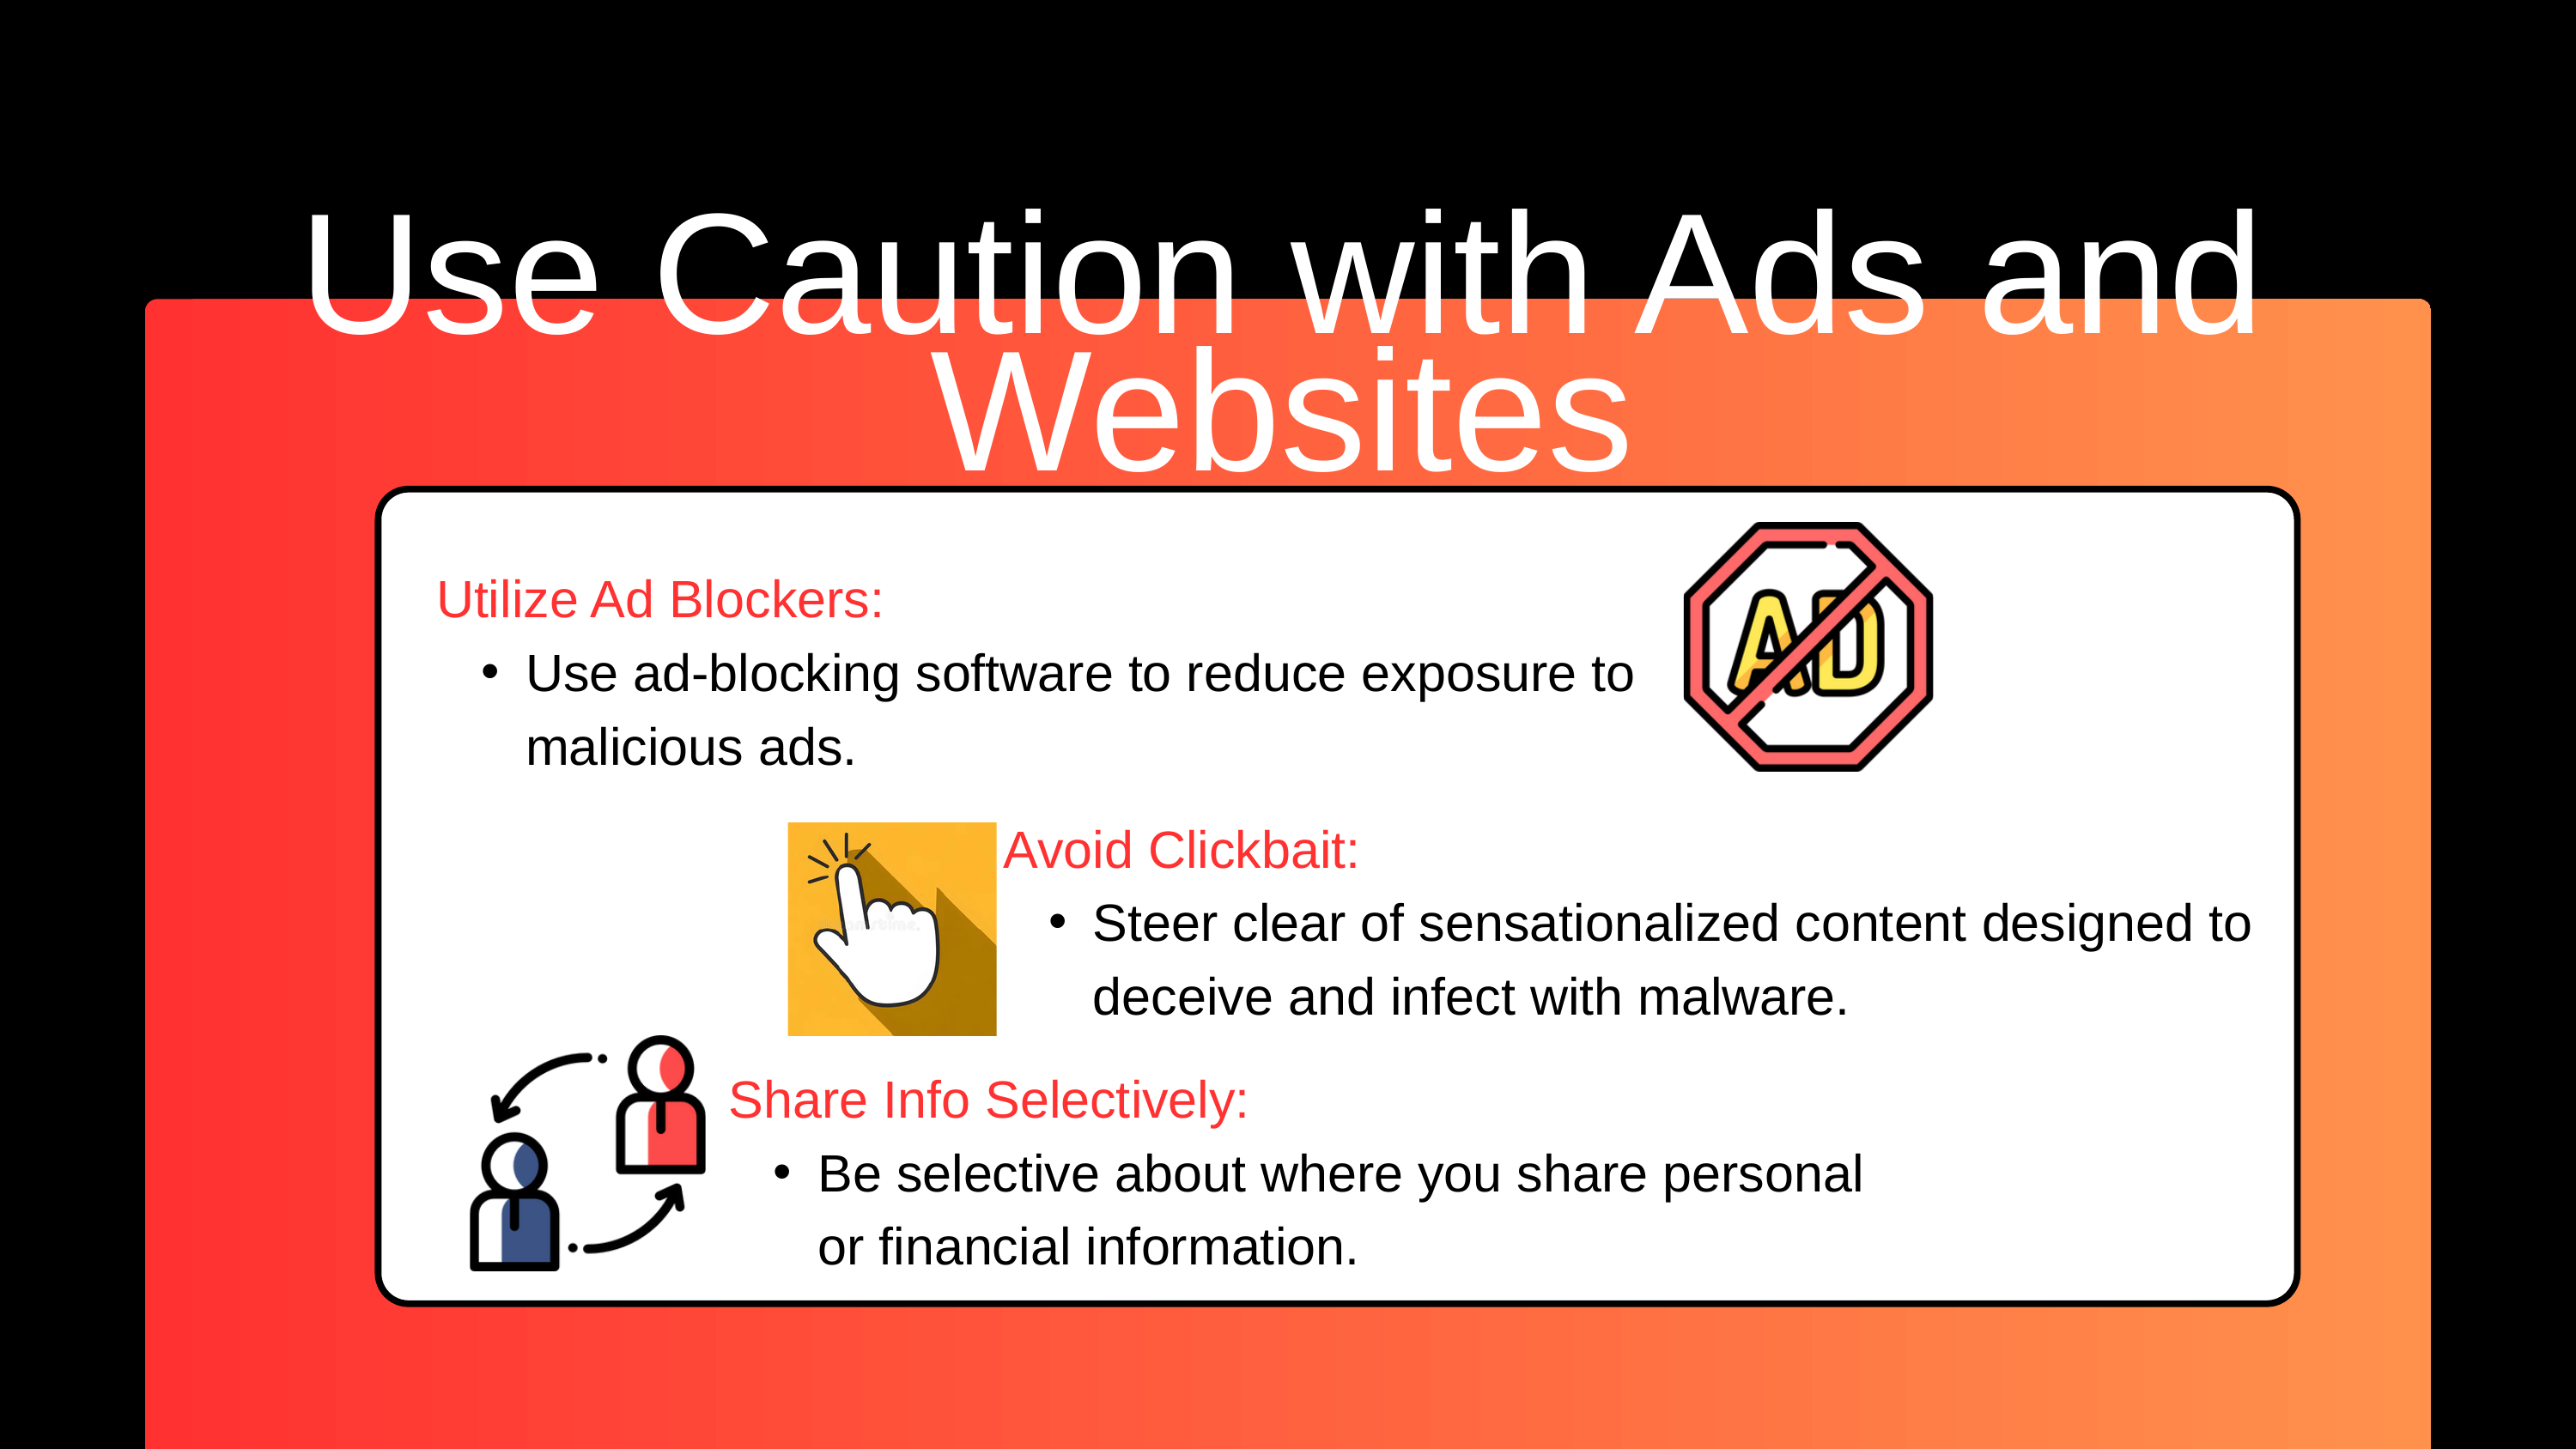

Use Caution with Ads and Websites

Utilize Ad Blockers:
Use ad-blocking software to reduce exposure to malicious ads.
Avoid Clickbait:
Steer clear of sensationalized content designed to deceive and infect with malware.

Share Info Selectively:
Be selective about where you share personal or financial information.